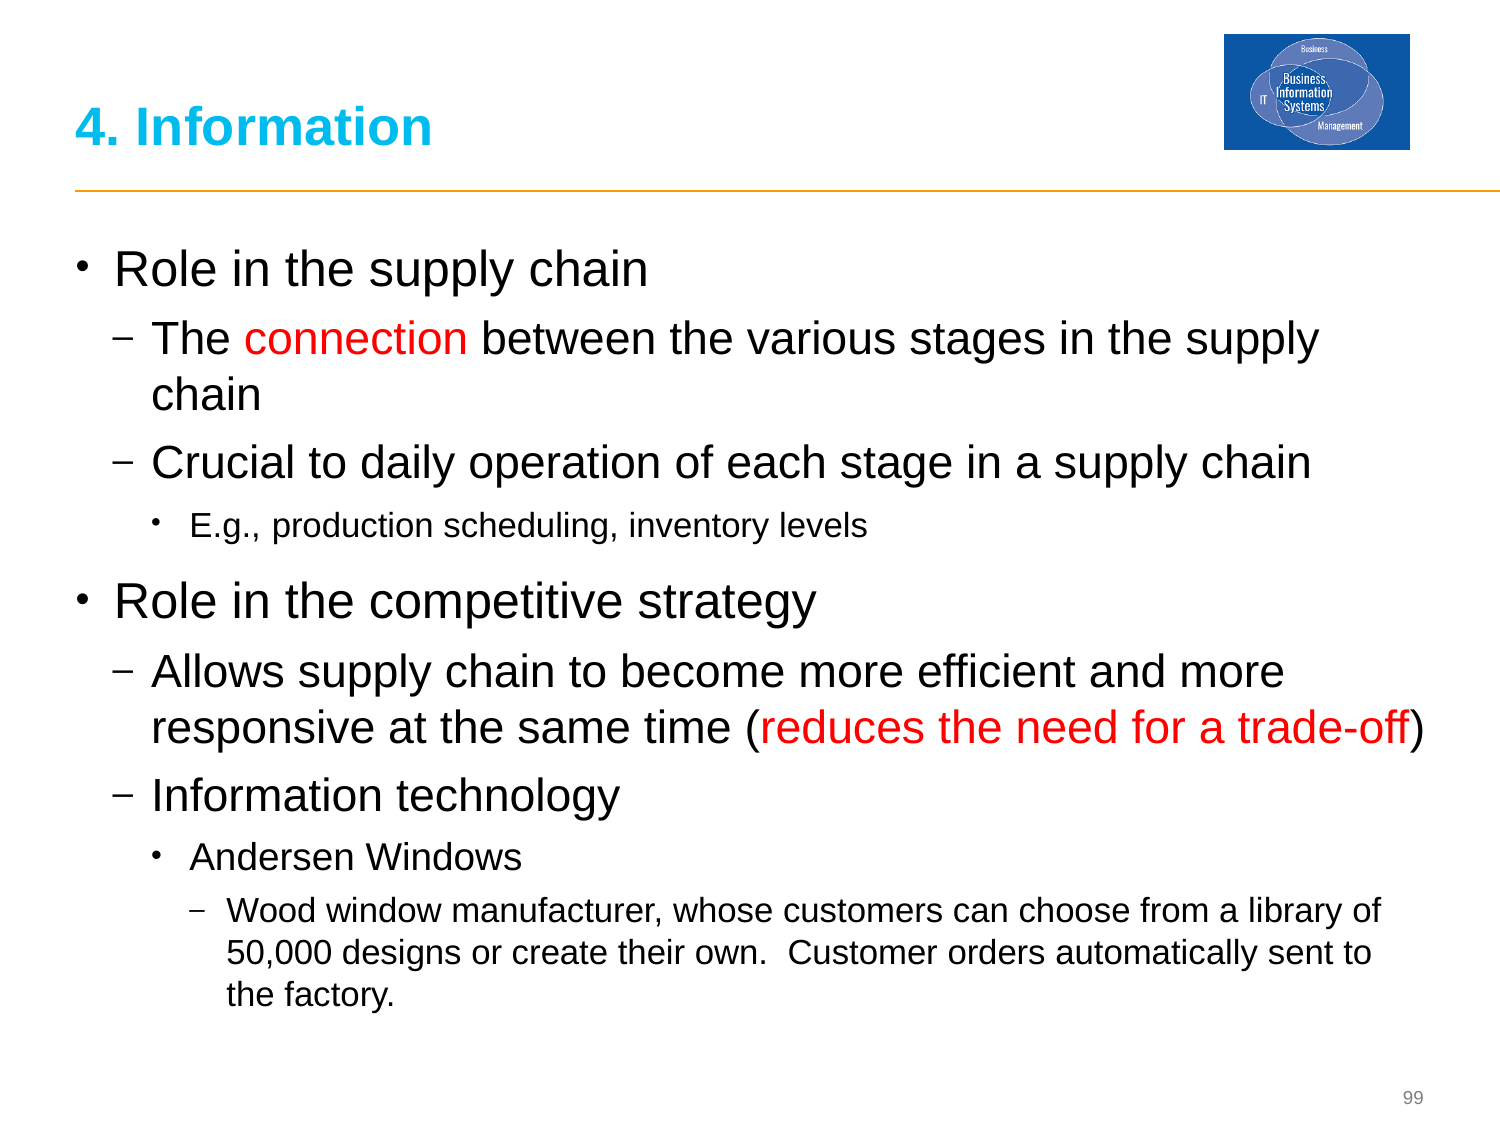

# 4. Information
Role in the supply chain
The connection between the various stages in the supply chain
Crucial to daily operation of each stage in a supply chain
E.g., production scheduling, inventory levels
Role in the competitive strategy
Allows supply chain to become more efficient and more responsive at the same time (reduces the need for a trade-off)
Information technology
Andersen Windows
Wood window manufacturer, whose customers can choose from a library of 50,000 designs or create their own.  Customer orders automatically sent to the factory.